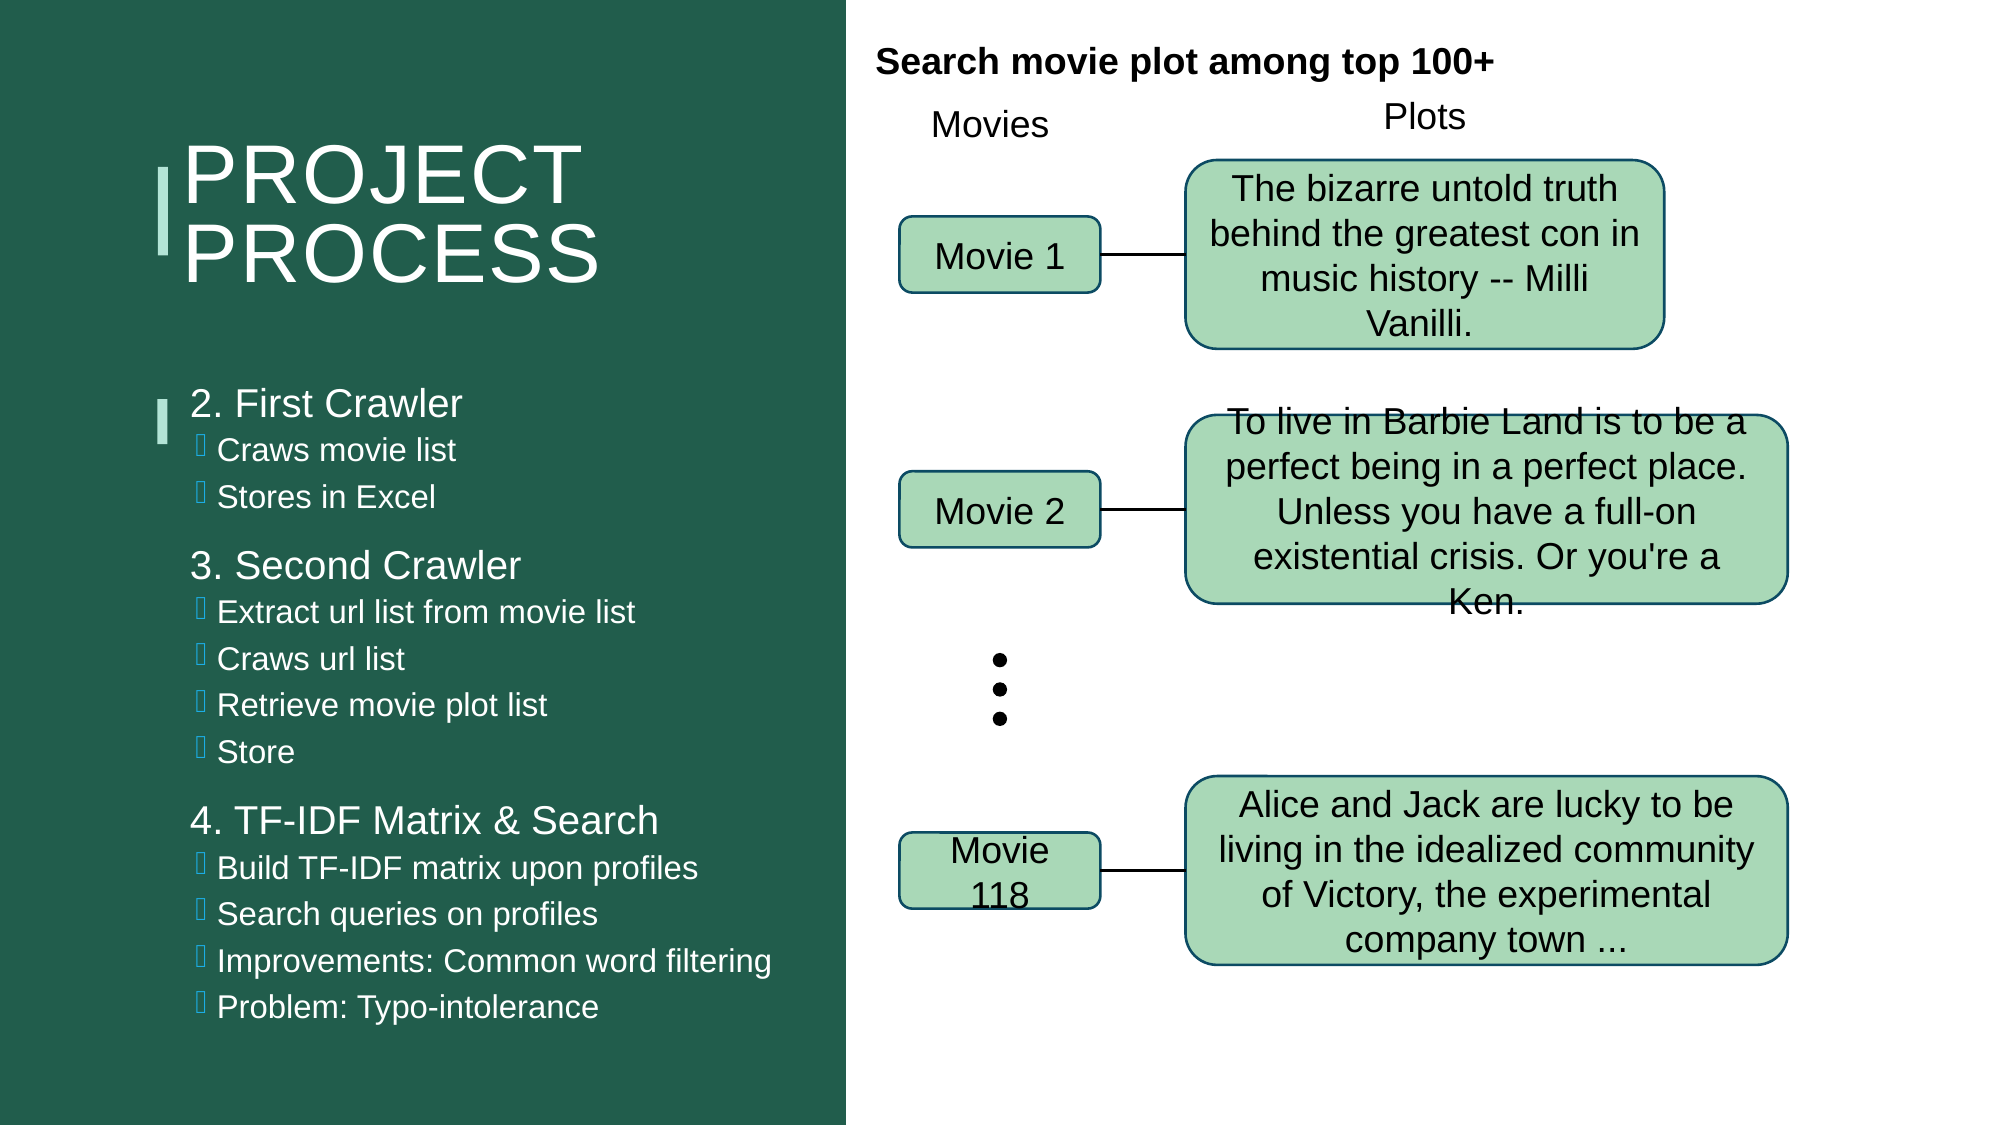

Search movie plot among top 100+
Plots
Movies
# Project Process
The bizarre untold truth behind the greatest con in music history -- Milli Vanilli.
Movie 1
To live in Barbie Land is to be a perfect being in a perfect place. Unless you have a full-on existential crisis. Or you're a Ken.
Movie 2

Alice and Jack are lucky to be living in the idealized community of Victory, the experimental company town ...
Movie 118
2. First Crawler
Craws movie list
Stores in Excel
3. Second Crawler
Extract url list from movie list
Craws url list
Retrieve movie plot list
Store
4. TF-IDF Matrix & Search
Build TF-IDF matrix upon profiles
Search queries on profiles
Improvements: Common word filtering
Problem: Typo-intolerance